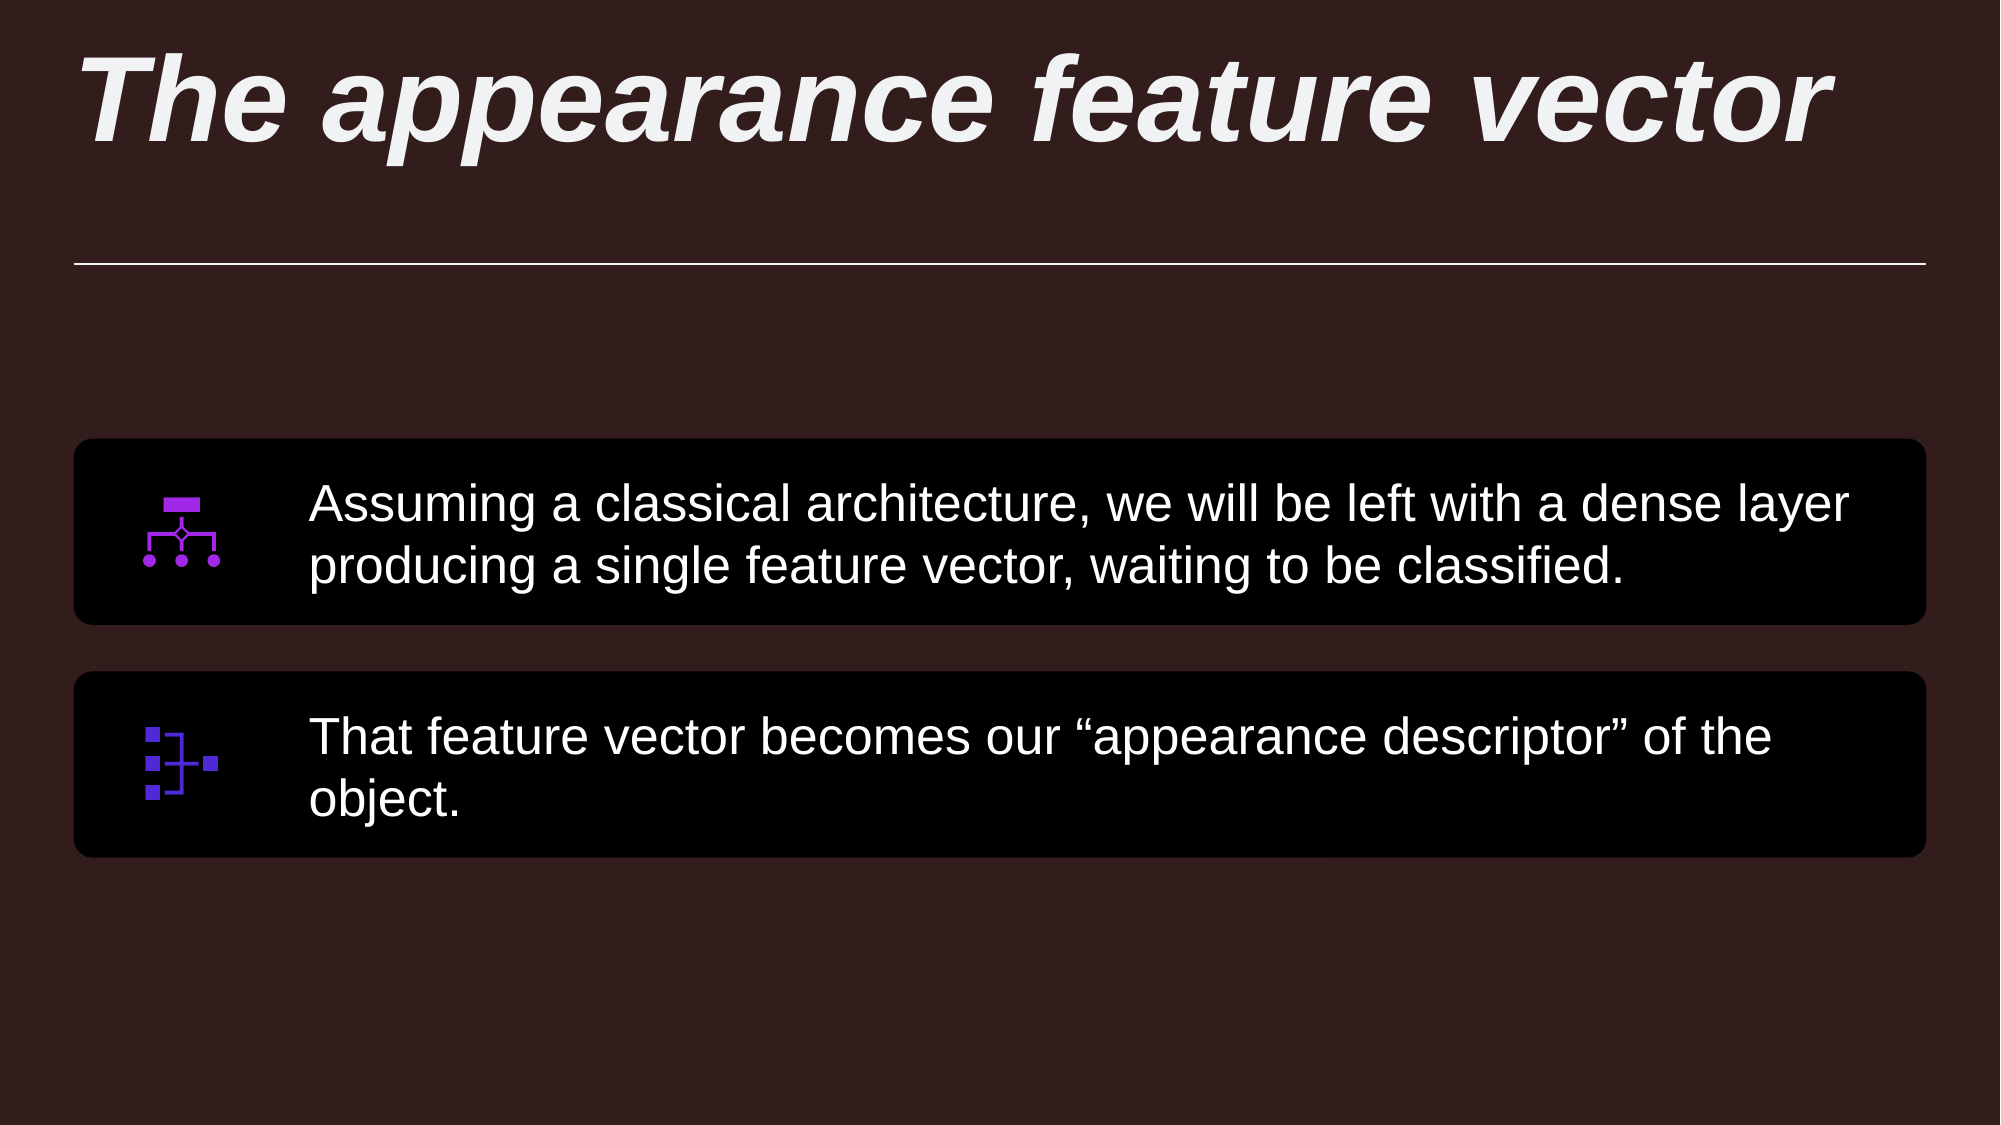

# The appearance feature vector
Assuming a classical architecture, we will be left with a dense layer producing a single feature vector, waiting to be classified.
That feature vector becomes our “appearance descriptor” of the object.